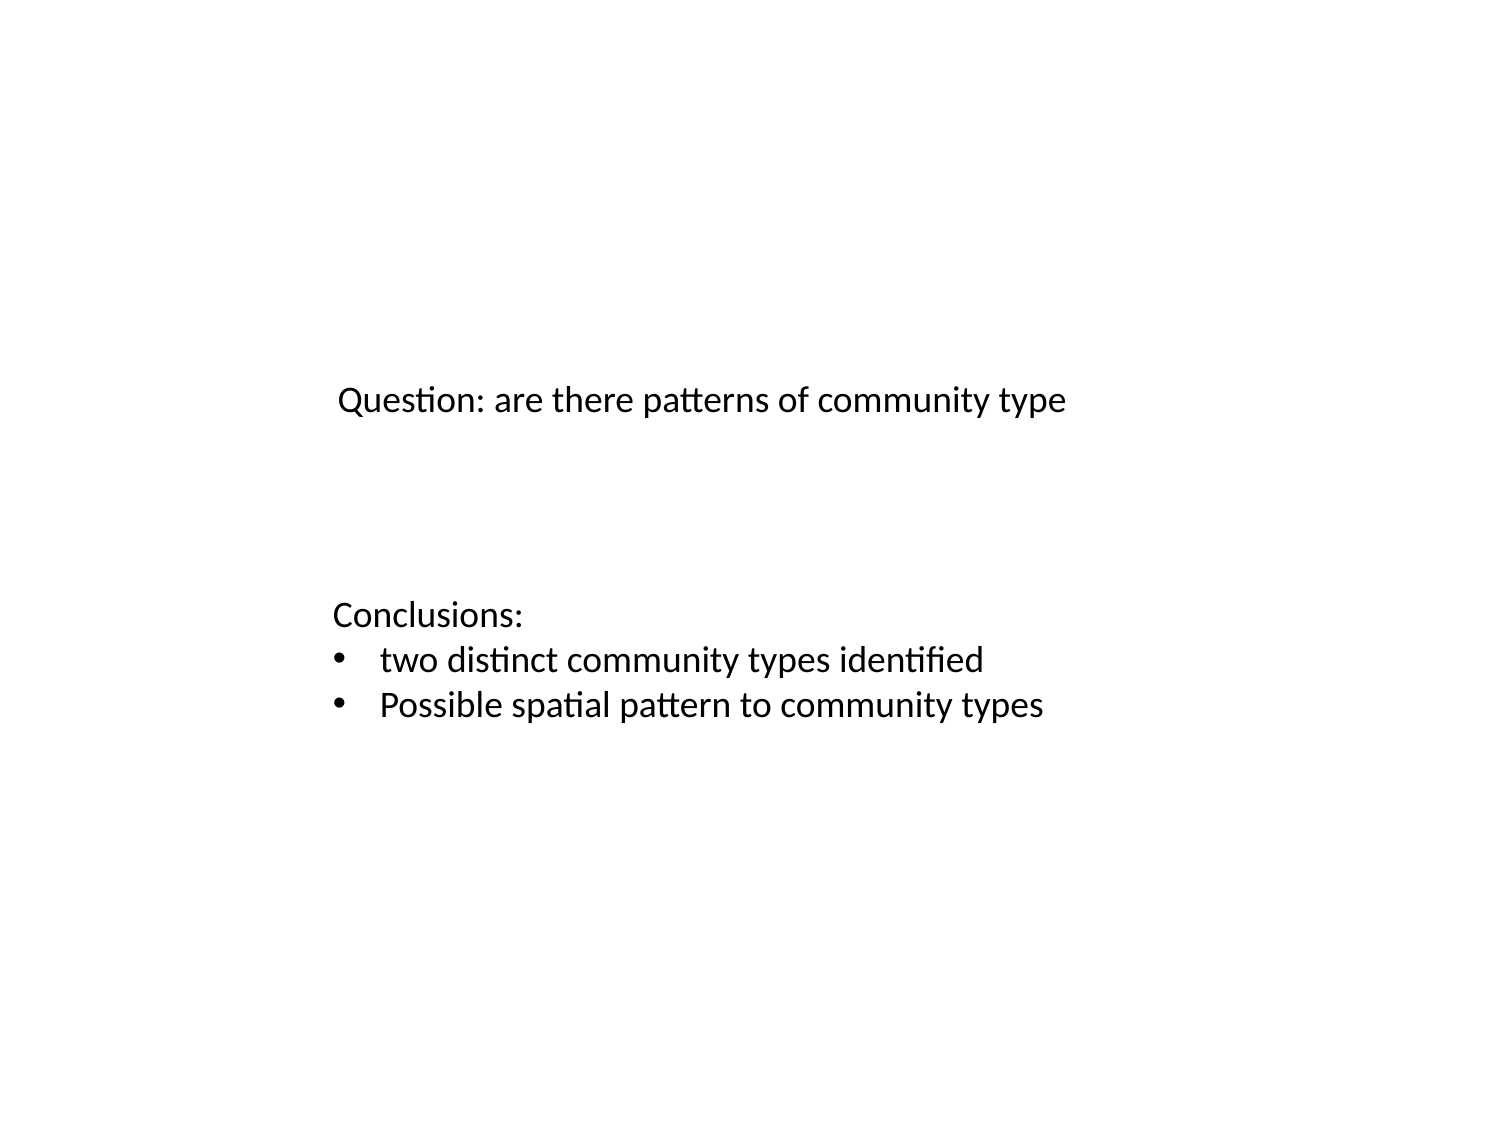

Question: are there patterns of community type
Conclusions:
two distinct community types identified
Possible spatial pattern to community types